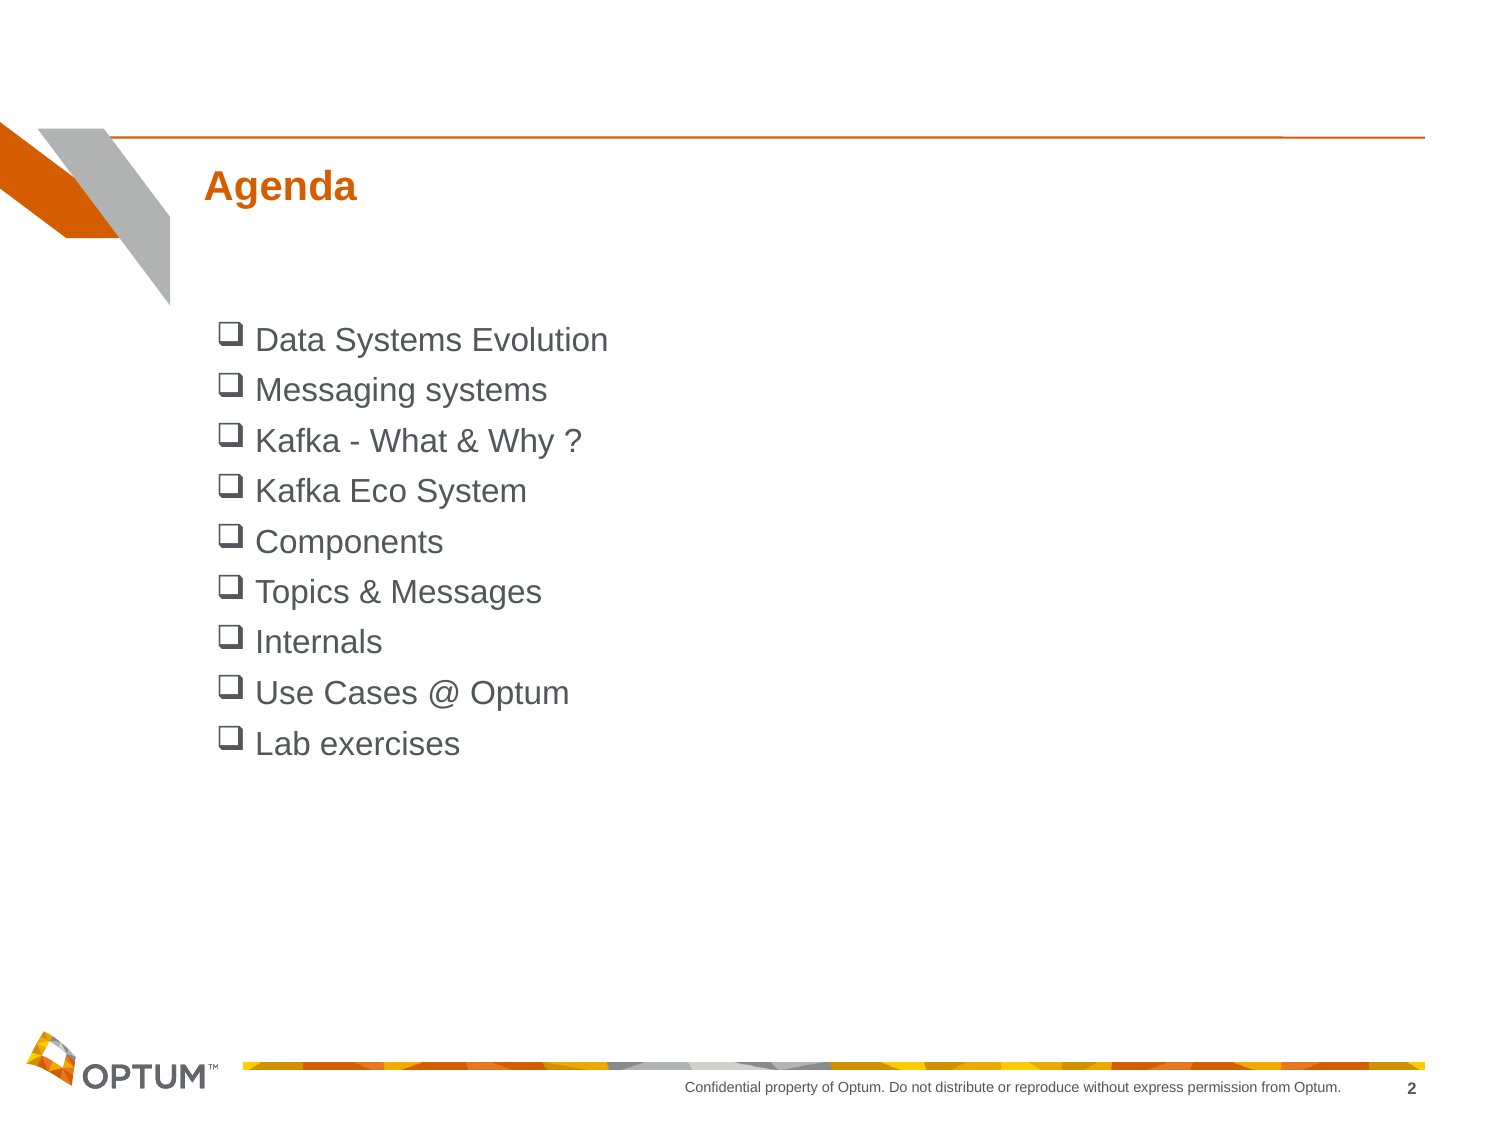

# Agenda
 Data Systems Evolution
 Messaging systems
 Kafka - What & Why ?
 Kafka Eco System
 Components
 Topics & Messages
 Internals
 Use Cases @ Optum
 Lab exercises